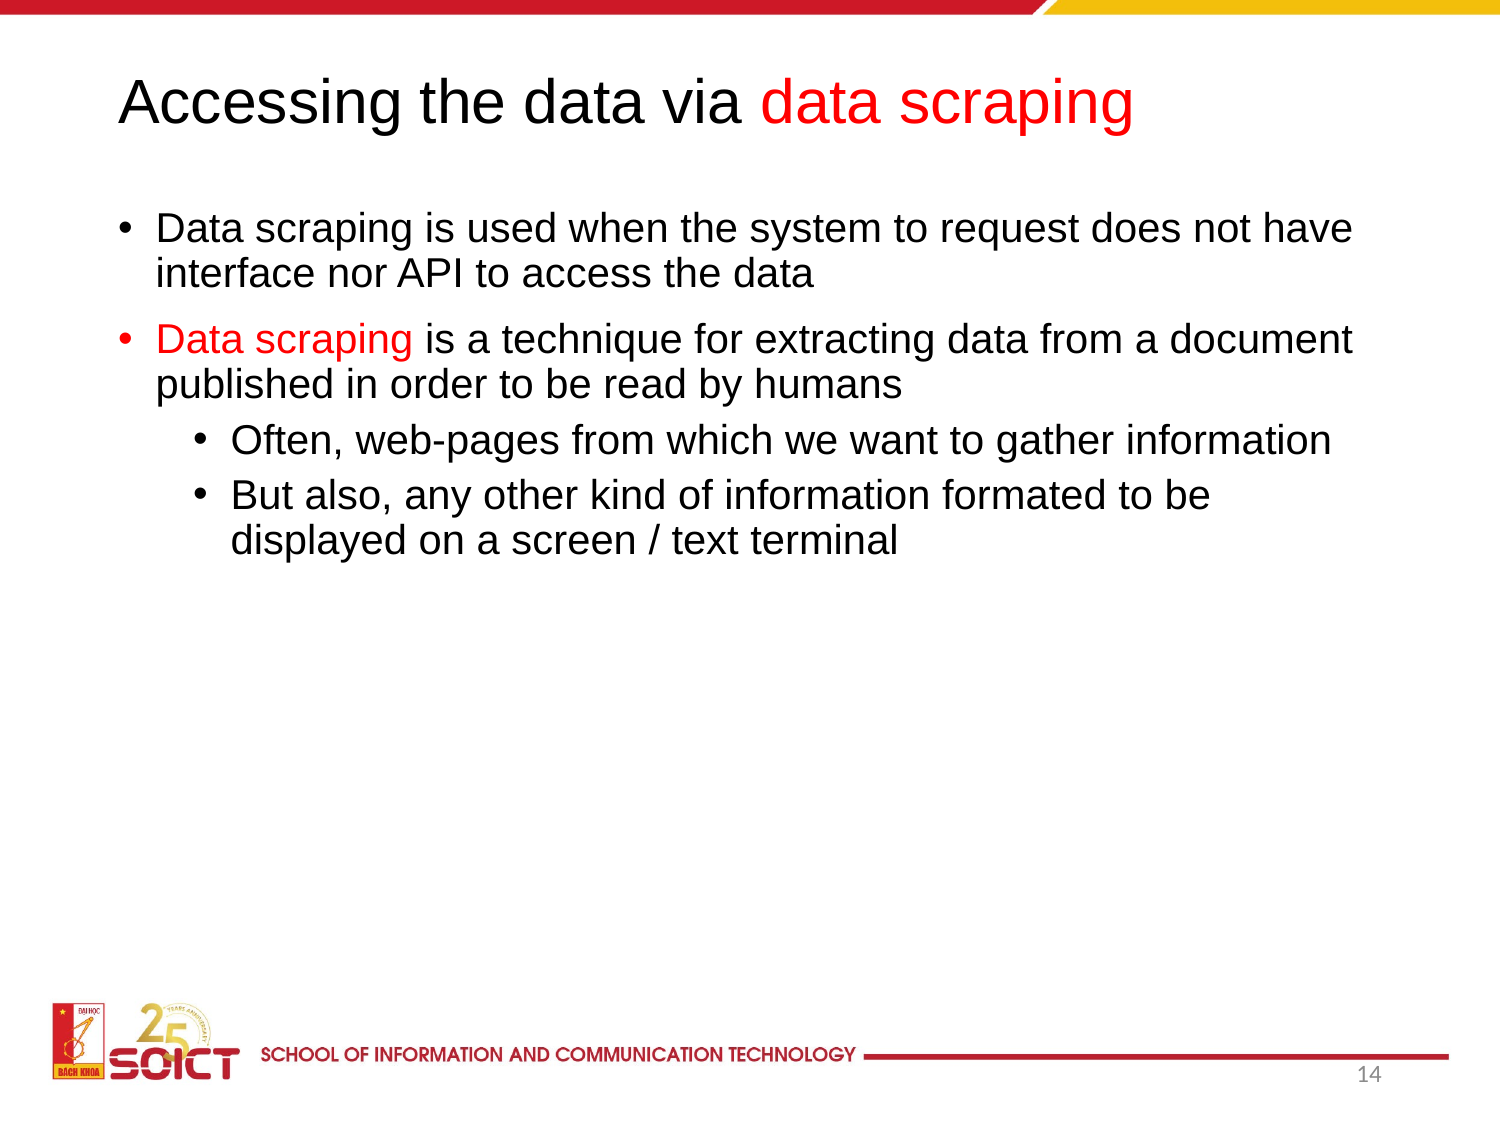

# Accessing the data via data scraping
Data scraping is used when the system to request does not have interface nor API to access the data
Data scraping is a technique for extracting data from a document published in order to be read by humans
Often, web-pages from which we want to gather information
But also, any other kind of information formated to be displayed on a screen / text terminal

14